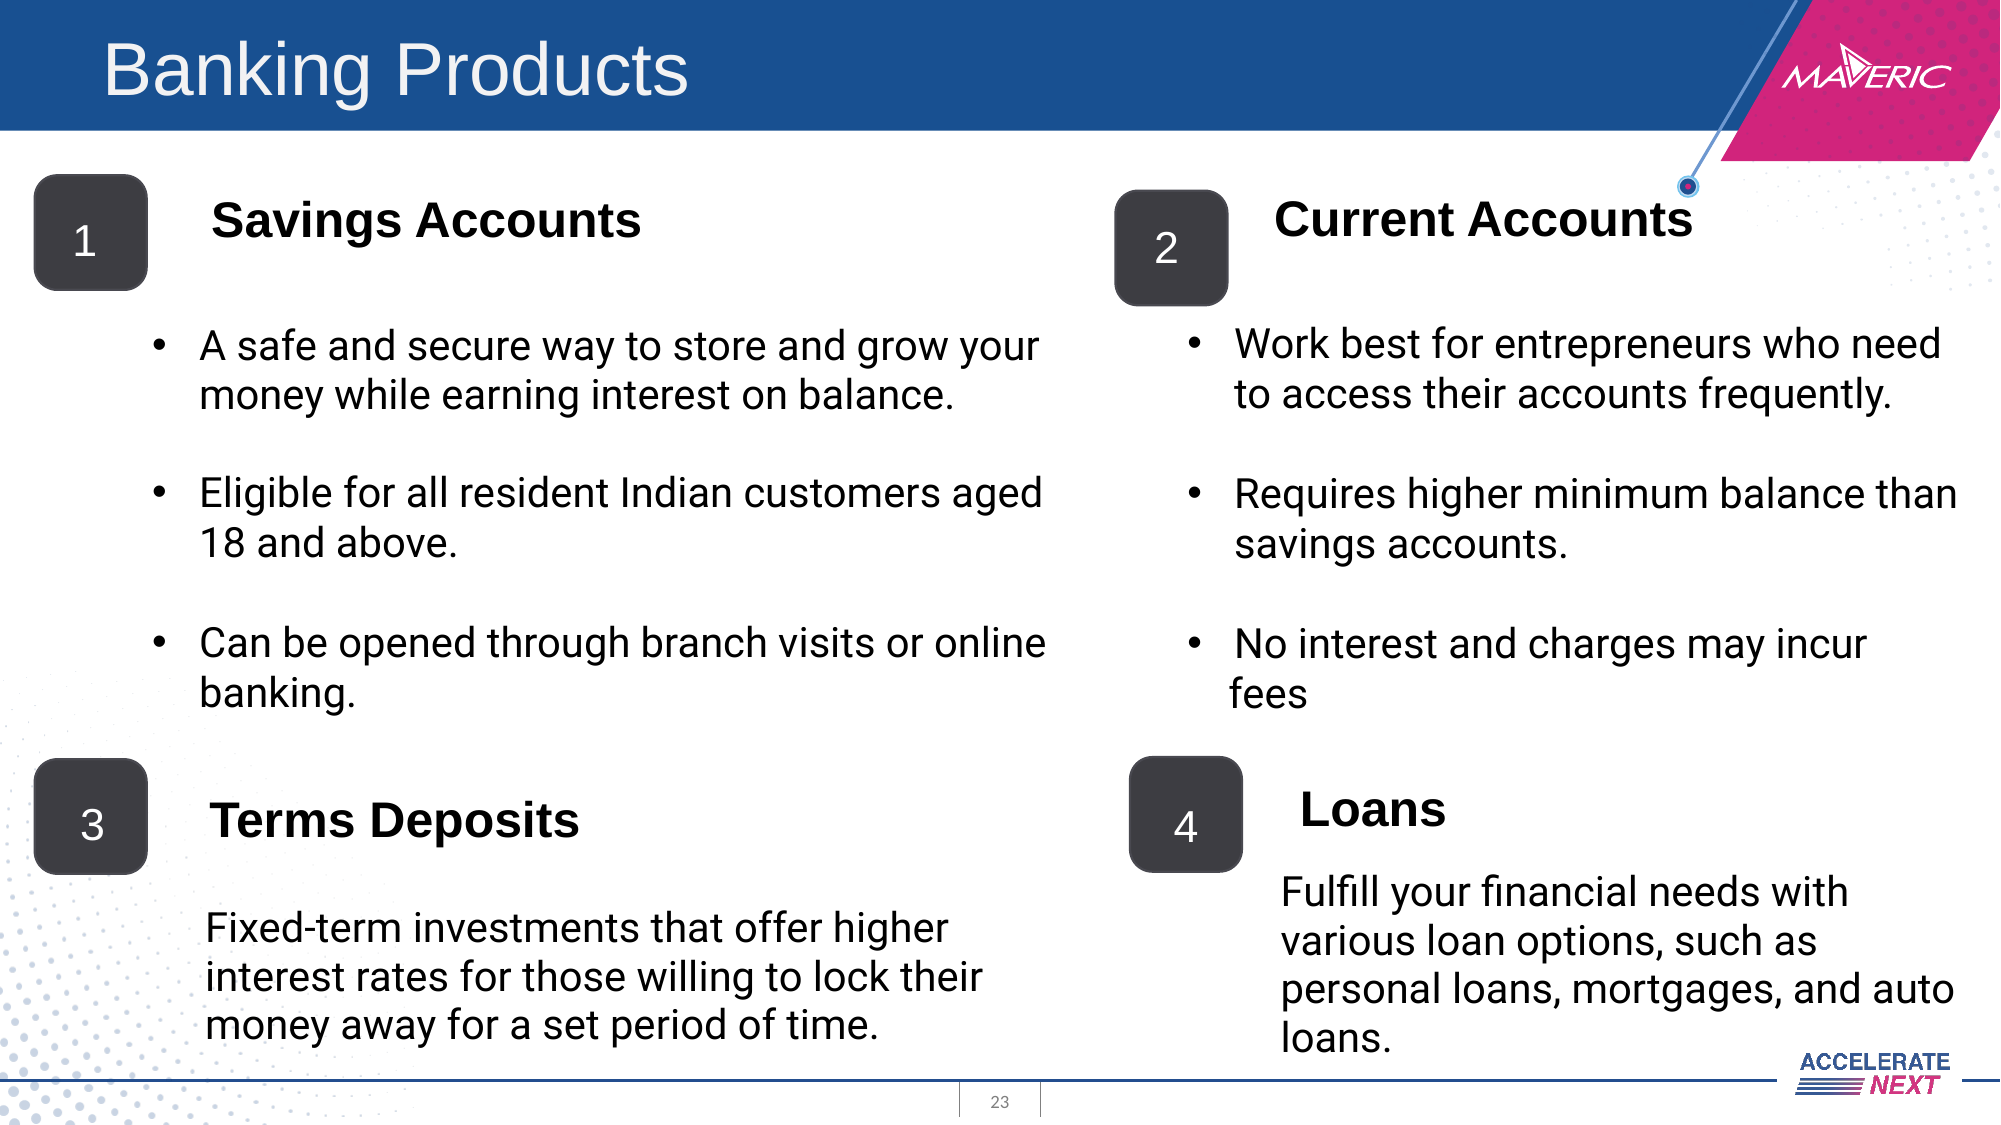

# Banking Products

Current Accounts
Savings Accounts
1
2
A safe and secure way to store and grow your money while earning interest on balance.

Eligible for all resident Indian customers aged 18 and above.

Can be opened through branch visits or online banking.

Loans
3
4
Terms Deposits
Fixed-term investments that offer higher interest rates for those willing to lock their money away for a set period of time.
Work best for entrepreneurs who need to access their accounts frequently.

Requires higher minimum balance than savings accounts.

No interest and charges may incur
    fees

Fulfill your financial needs with various loan options, such as personal loans, mortgages, and auto loans.
23